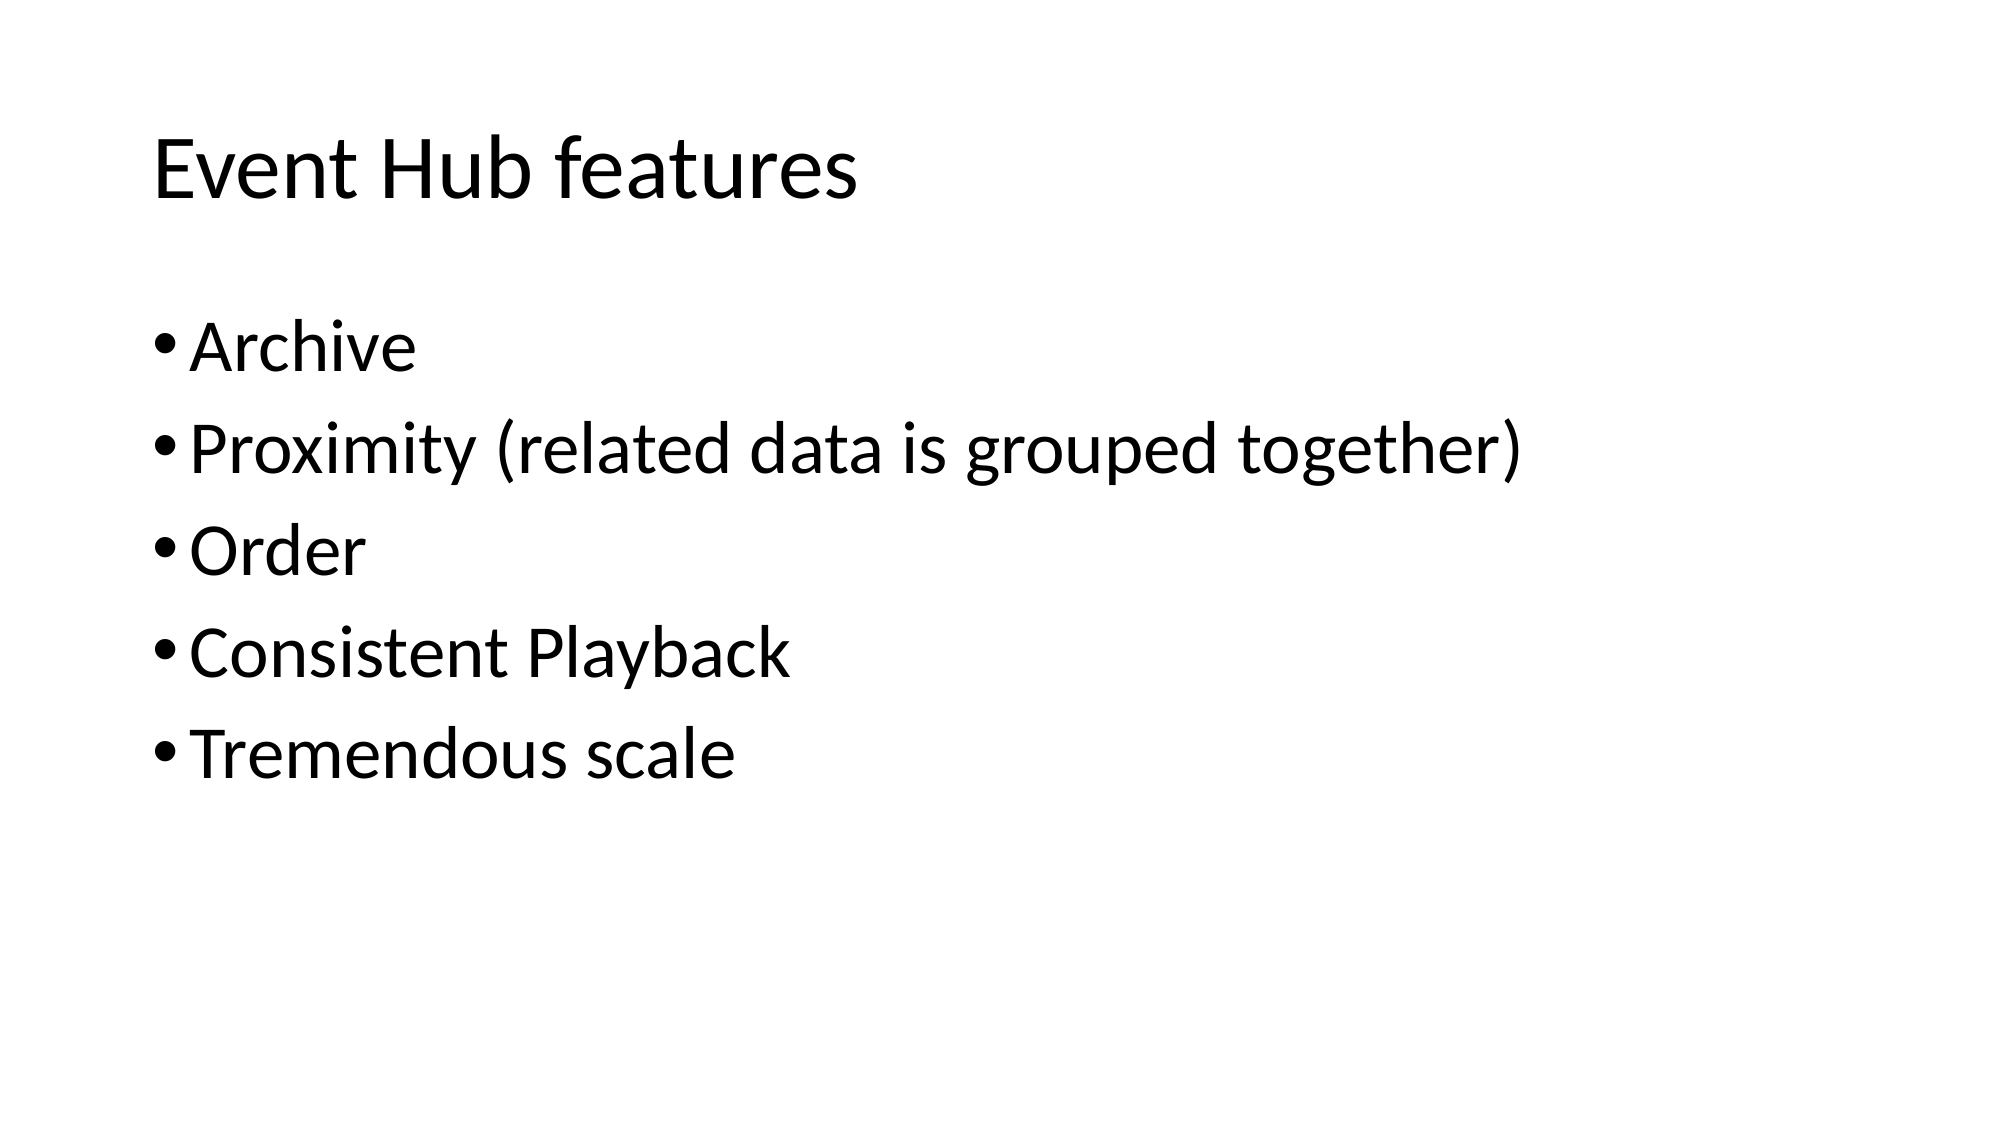

# Event Hub features
Archive
Proximity (related data is grouped together)
Order
Consistent Playback
Tremendous scale